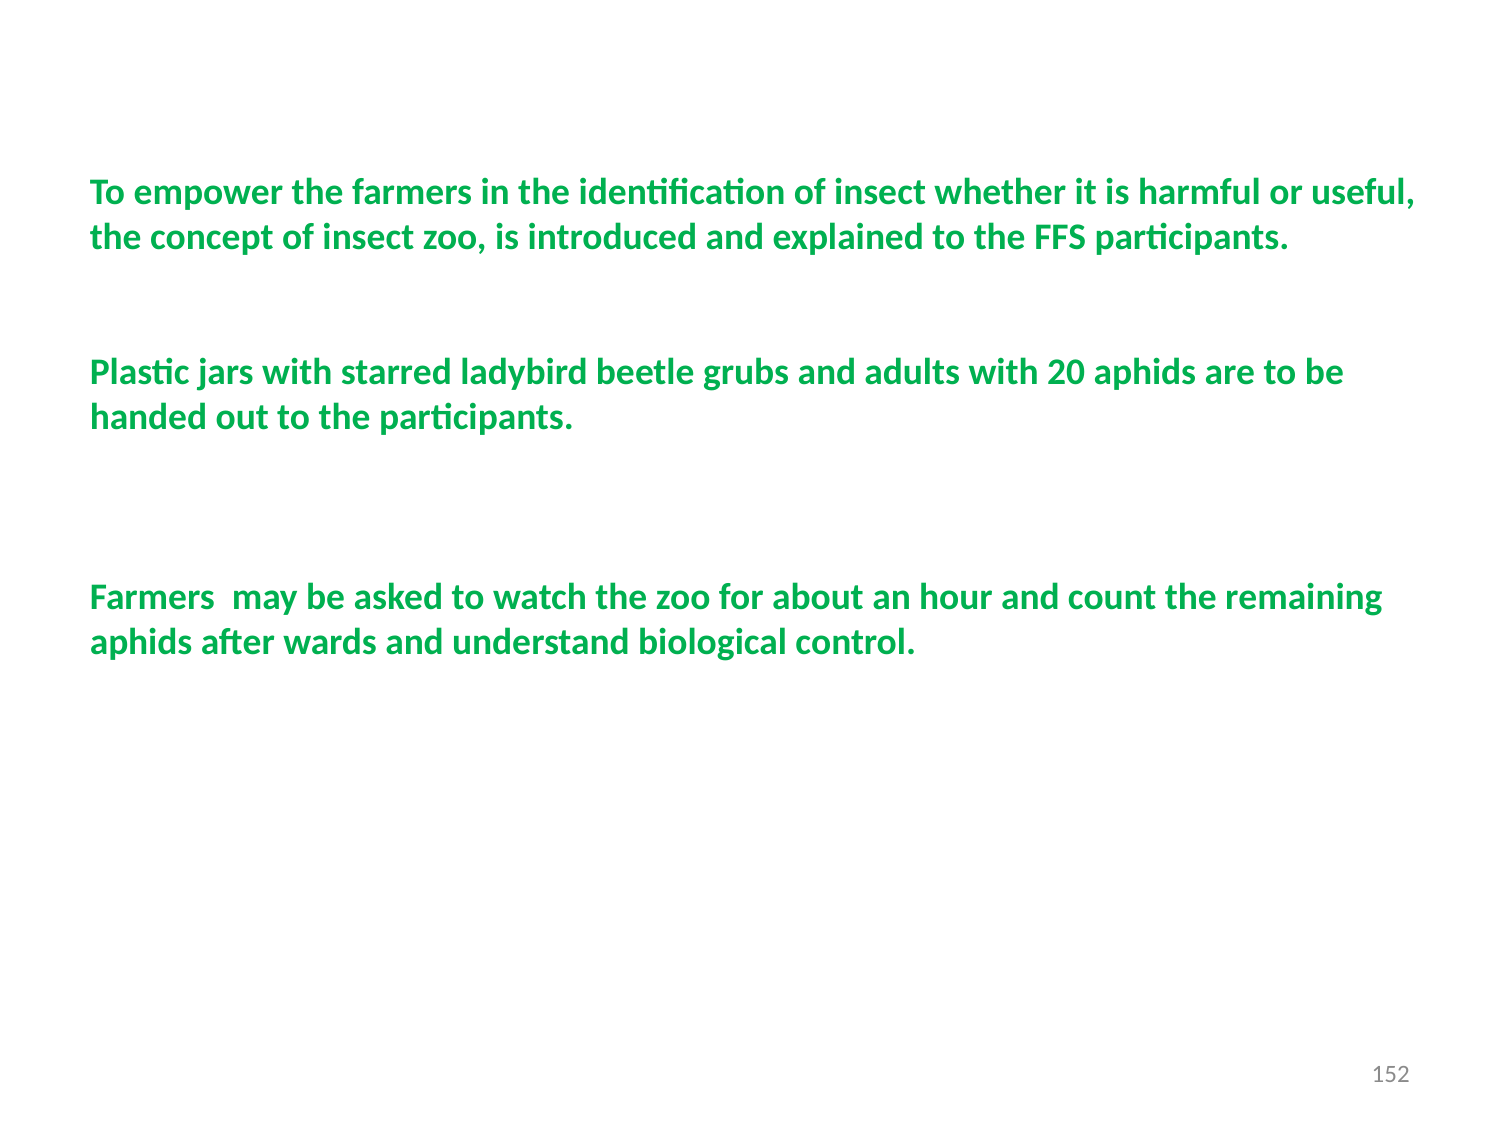

To empower the farmers in the identification of insect whether it is harmful or useful, the concept of insect zoo, is introduced and explained to the FFS participants.

Plastic jars with starred ladybird beetle grubs and adults with 20 aphids are to be handed out to the participants.

Farmers  may be asked to watch the zoo for about an hour and count the remaining aphids after wards and understand biological control.
152